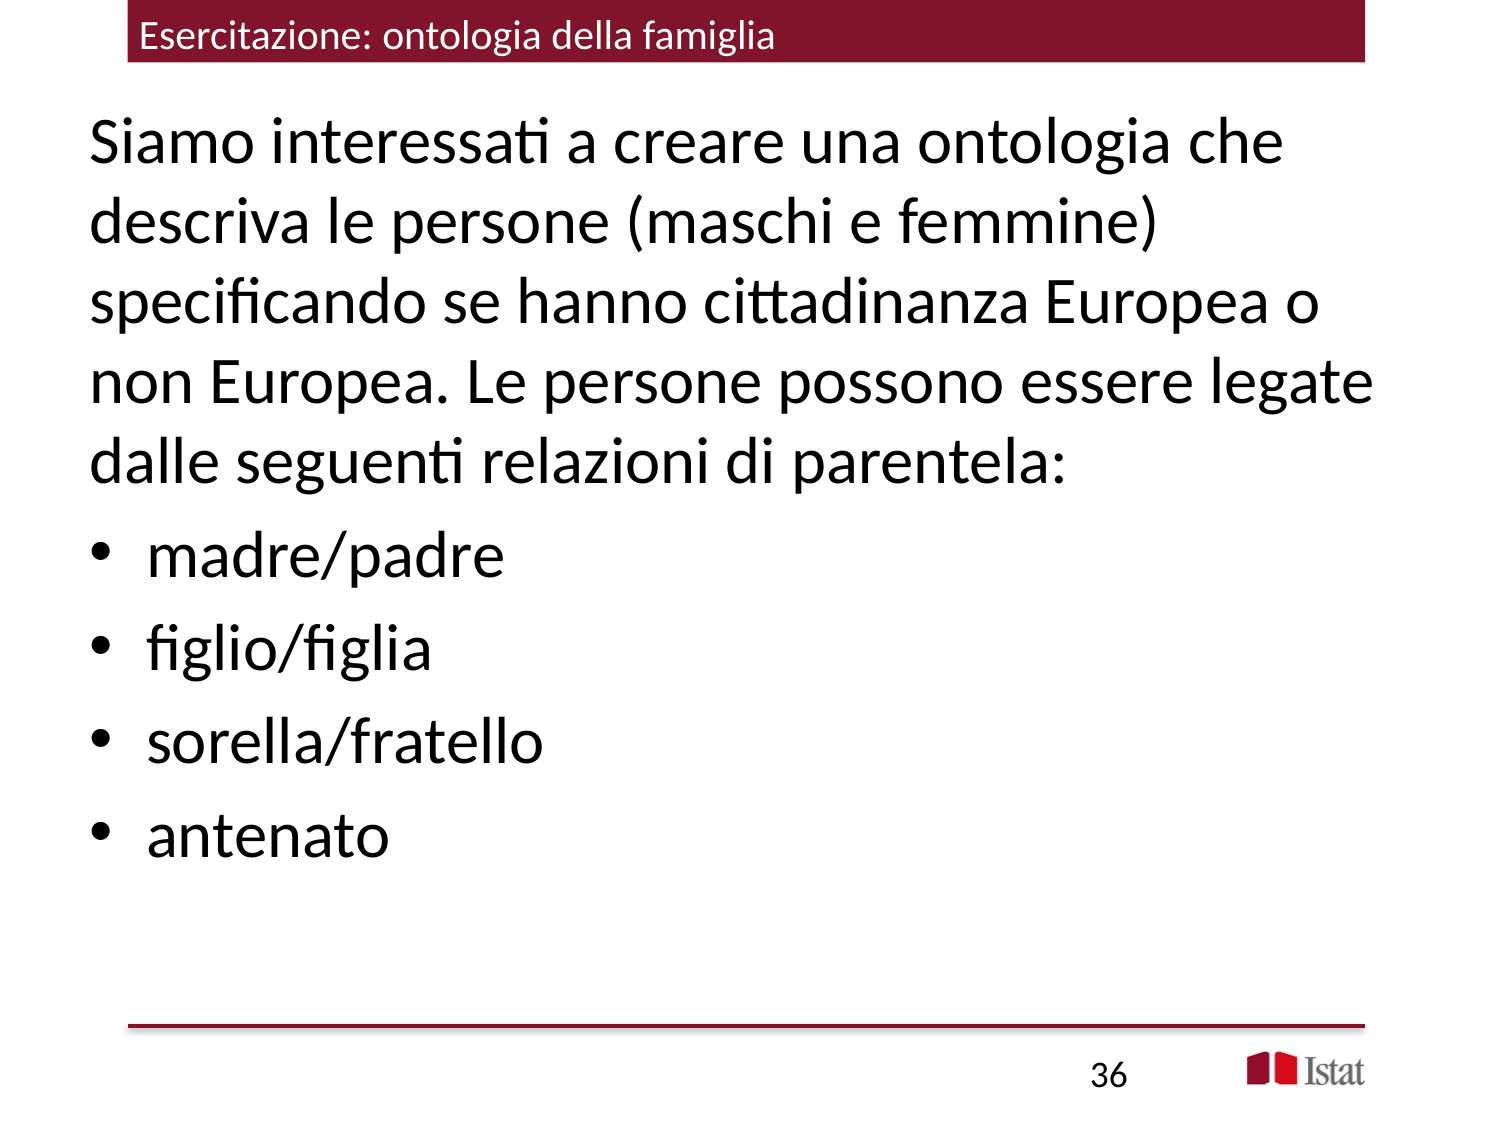

# Esercitazione: ontologia della famiglia
Siamo interessati a creare una ontologia che descriva le persone (maschi e femmine) specificando se hanno cittadinanza Europea o non Europea. Le persone possono essere legate dalle seguenti relazioni di parentela:
madre/padre
figlio/figlia
sorella/fratello
antenato

36